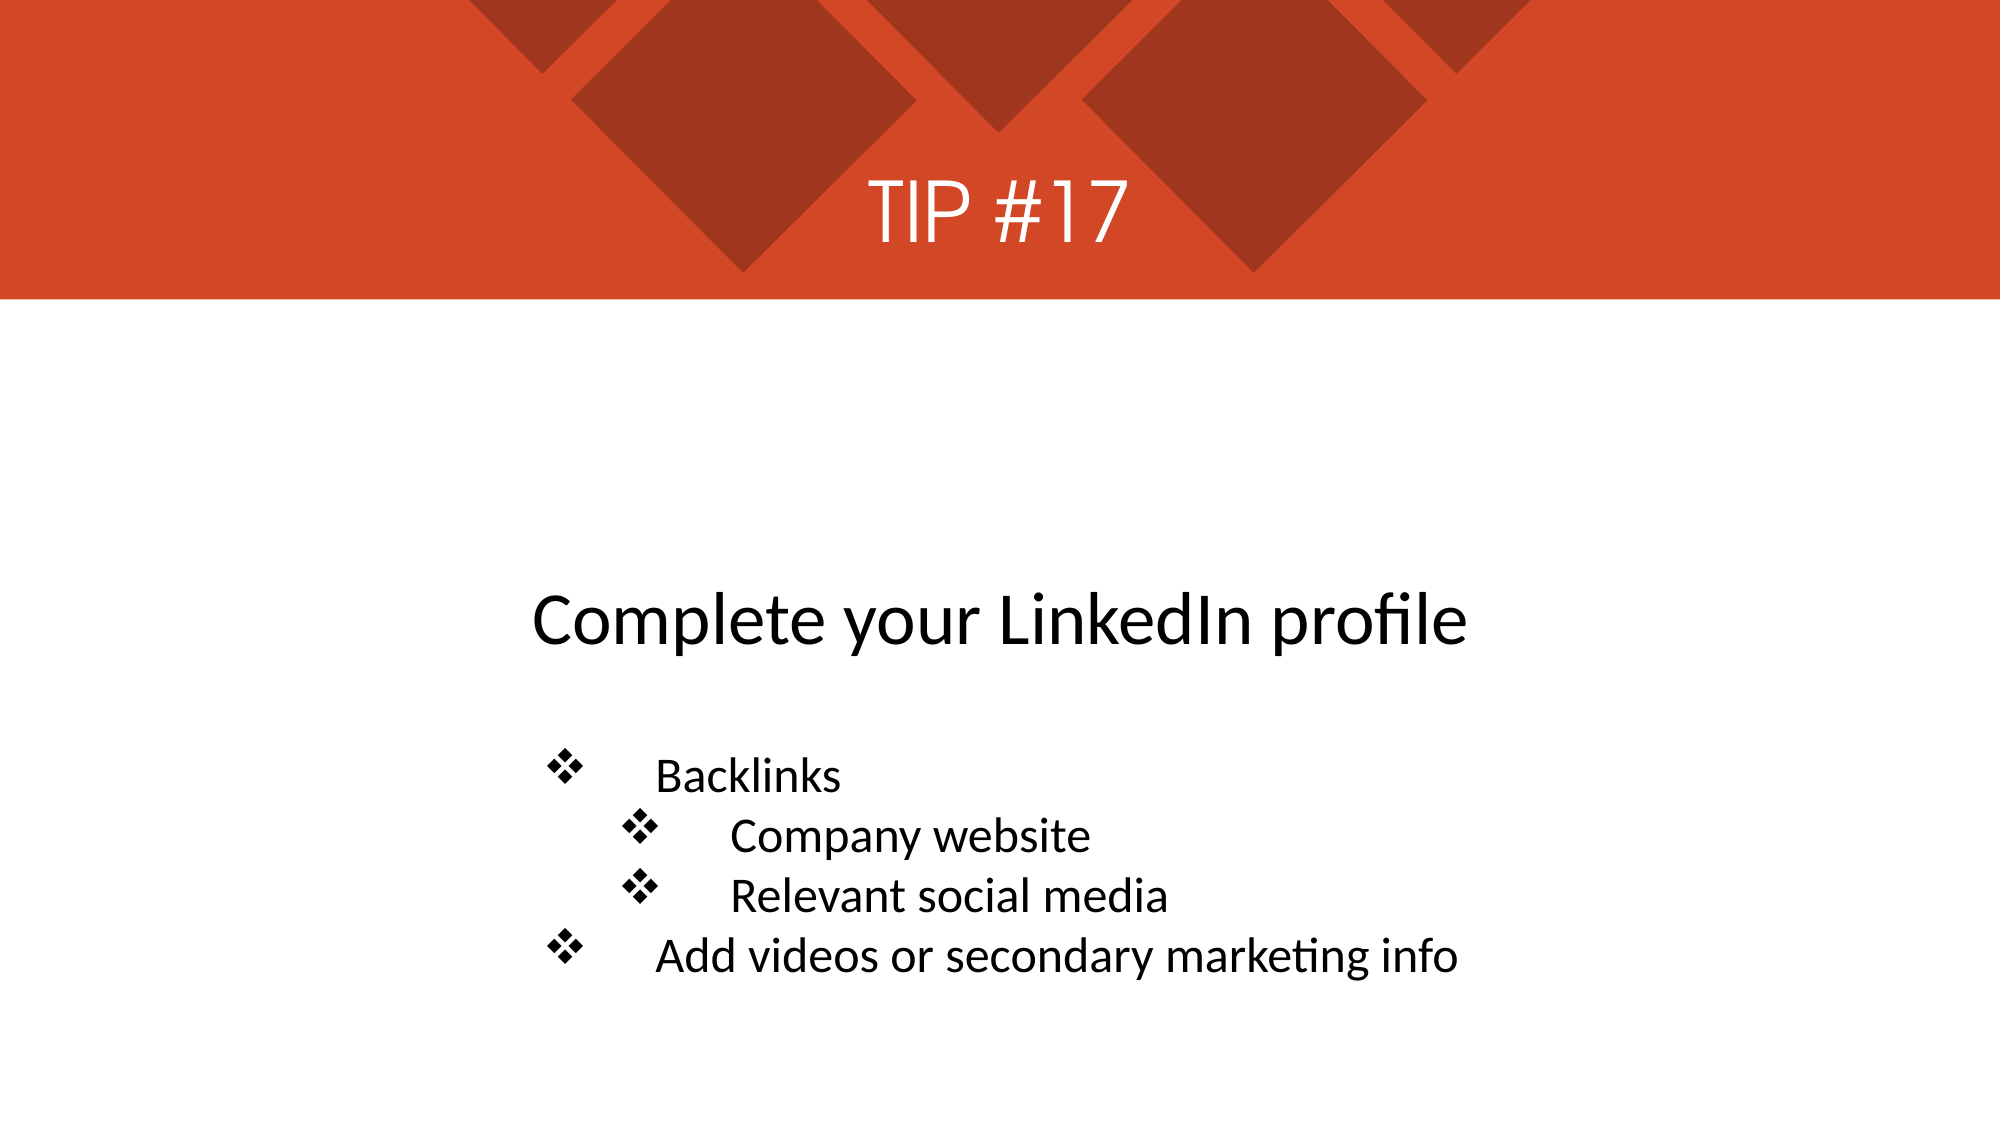

# TIP #17
Complete your LinkedIn profile
Backlinks
Company website
Relevant social media
Add videos or secondary marketing info